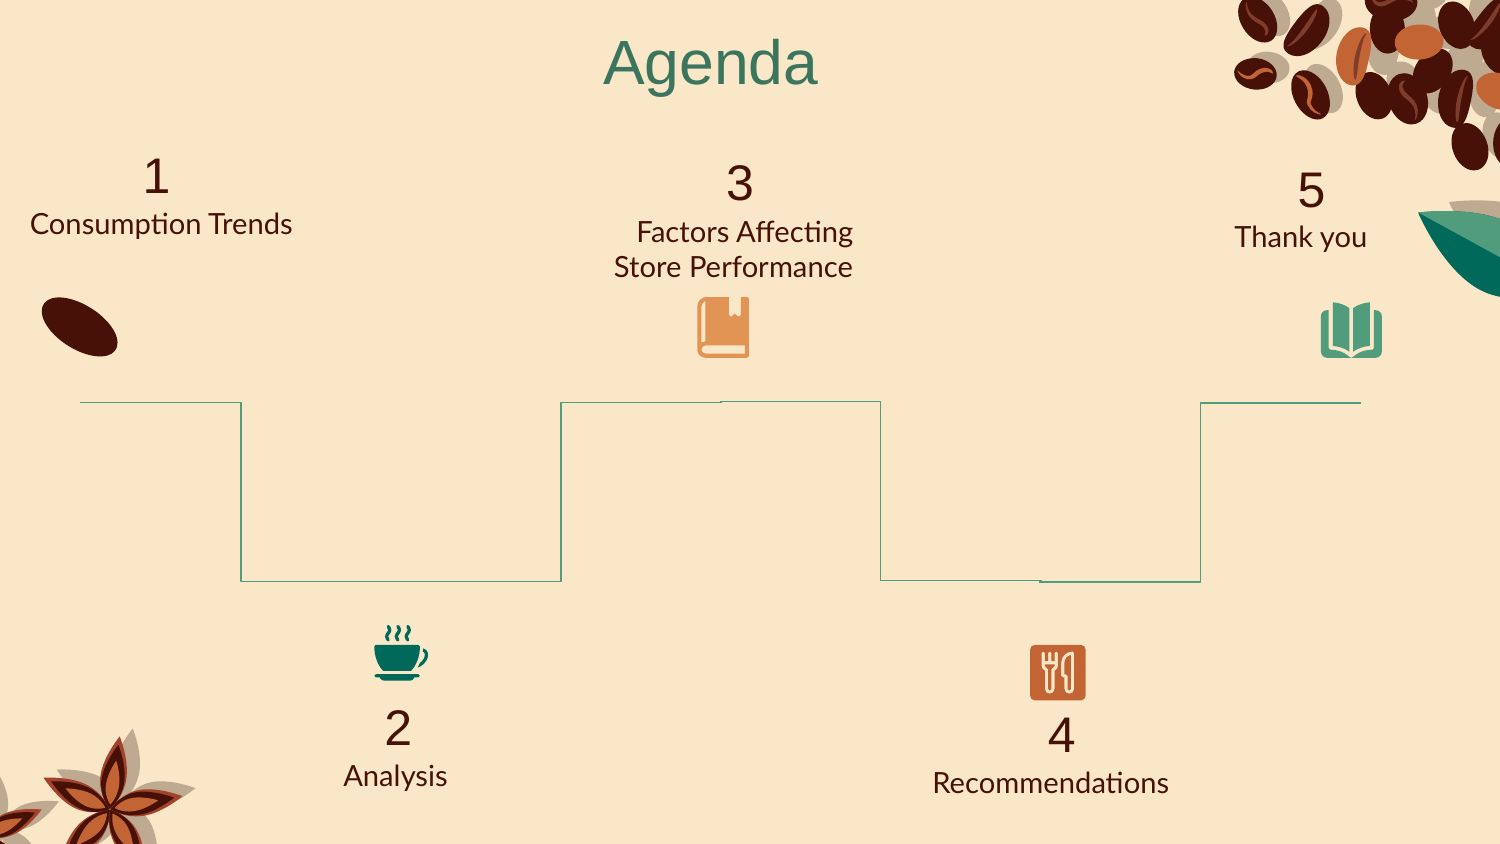

# Agenda
 1
Consumption Trends
 3
Factors Affecting Store Performance
 5
Thank you

 2
Analysis
 4
Recommendations